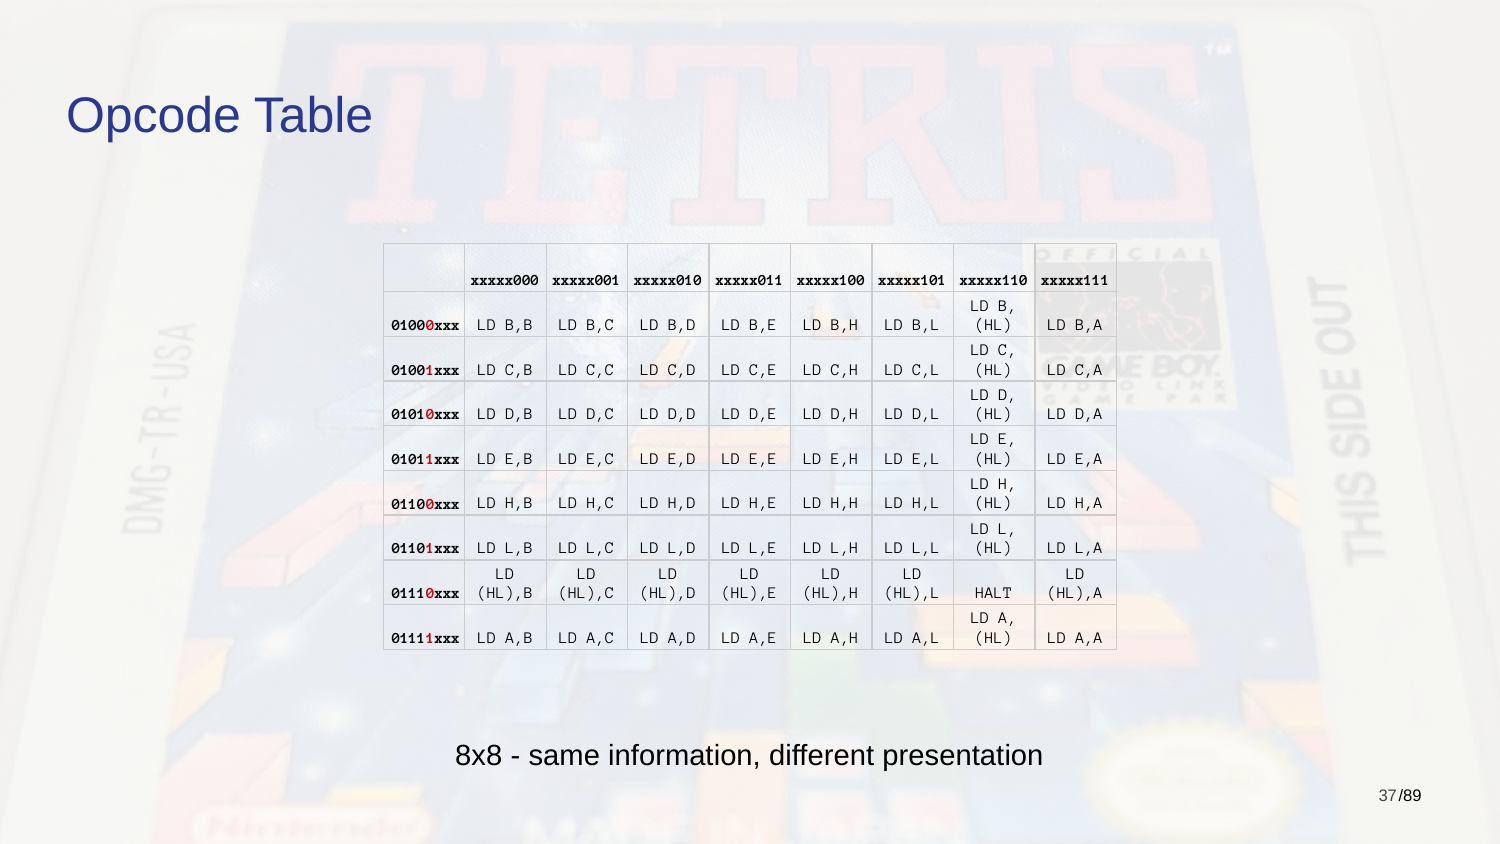

# Opcode Table
|  | xxxxx000 | xxxxx001 | xxxxx010 | xxxxx011 | xxxxx100 | xxxxx101 | xxxxx110 | xxxxx111 |
| --- | --- | --- | --- | --- | --- | --- | --- | --- |
| 01000xxx | LD B,B | LD B,C | LD B,D | LD B,E | LD B,H | LD B,L | LD B,(HL) | LD B,A |
| 01001xxx | LD C,B | LD C,C | LD C,D | LD C,E | LD C,H | LD C,L | LD C,(HL) | LD C,A |
| 01010xxx | LD D,B | LD D,C | LD D,D | LD D,E | LD D,H | LD D,L | LD D,(HL) | LD D,A |
| 01011xxx | LD E,B | LD E,C | LD E,D | LD E,E | LD E,H | LD E,L | LD E,(HL) | LD E,A |
| 01100xxx | LD H,B | LD H,C | LD H,D | LD H,E | LD H,H | LD H,L | LD H,(HL) | LD H,A |
| 01101xxx | LD L,B | LD L,C | LD L,D | LD L,E | LD L,H | LD L,L | LD L,(HL) | LD L,A |
| 01110xxx | LD (HL),B | LD (HL),C | LD (HL),D | LD (HL),E | LD (HL),H | LD (HL),L | HALT | LD (HL),A |
| 01111xxx | LD A,B | LD A,C | LD A,D | LD A,E | LD A,H | LD A,L | LD A,(HL) | LD A,A |
8x8 - same information, different presentation
37